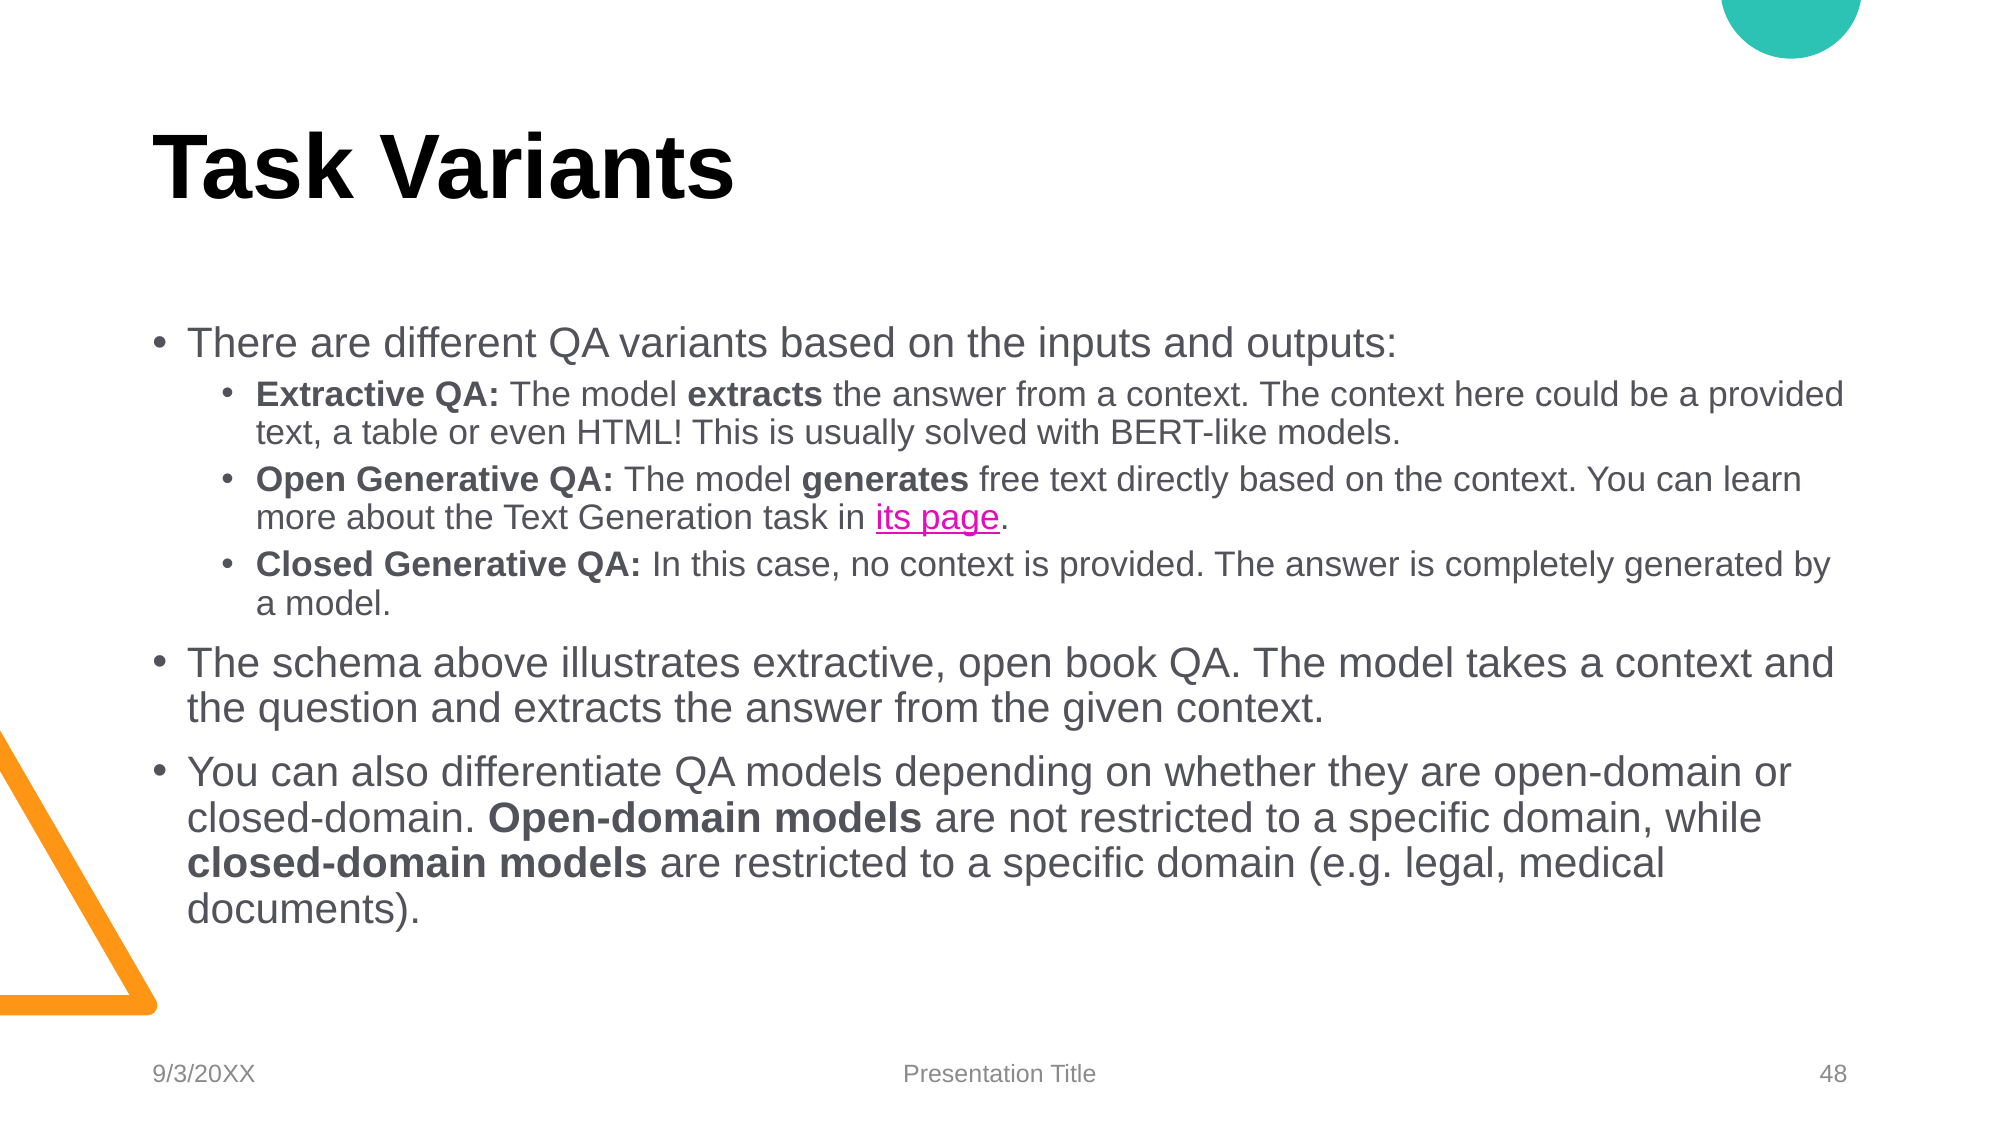

# Task Variants
There are different QA variants based on the inputs and outputs:
Extractive QA: The model extracts the answer from a context. The context here could be a provided text, a table or even HTML! This is usually solved with BERT-like models.
Open Generative QA: The model generates free text directly based on the context. You can learn more about the Text Generation task in its page.
Closed Generative QA: In this case, no context is provided. The answer is completely generated by a model.
The schema above illustrates extractive, open book QA. The model takes a context and the question and extracts the answer from the given context.
You can also differentiate QA models depending on whether they are open-domain or closed-domain. Open-domain models are not restricted to a specific domain, while closed-domain models are restricted to a specific domain (e.g. legal, medical documents).

9/3/20XX
Presentation Title
48